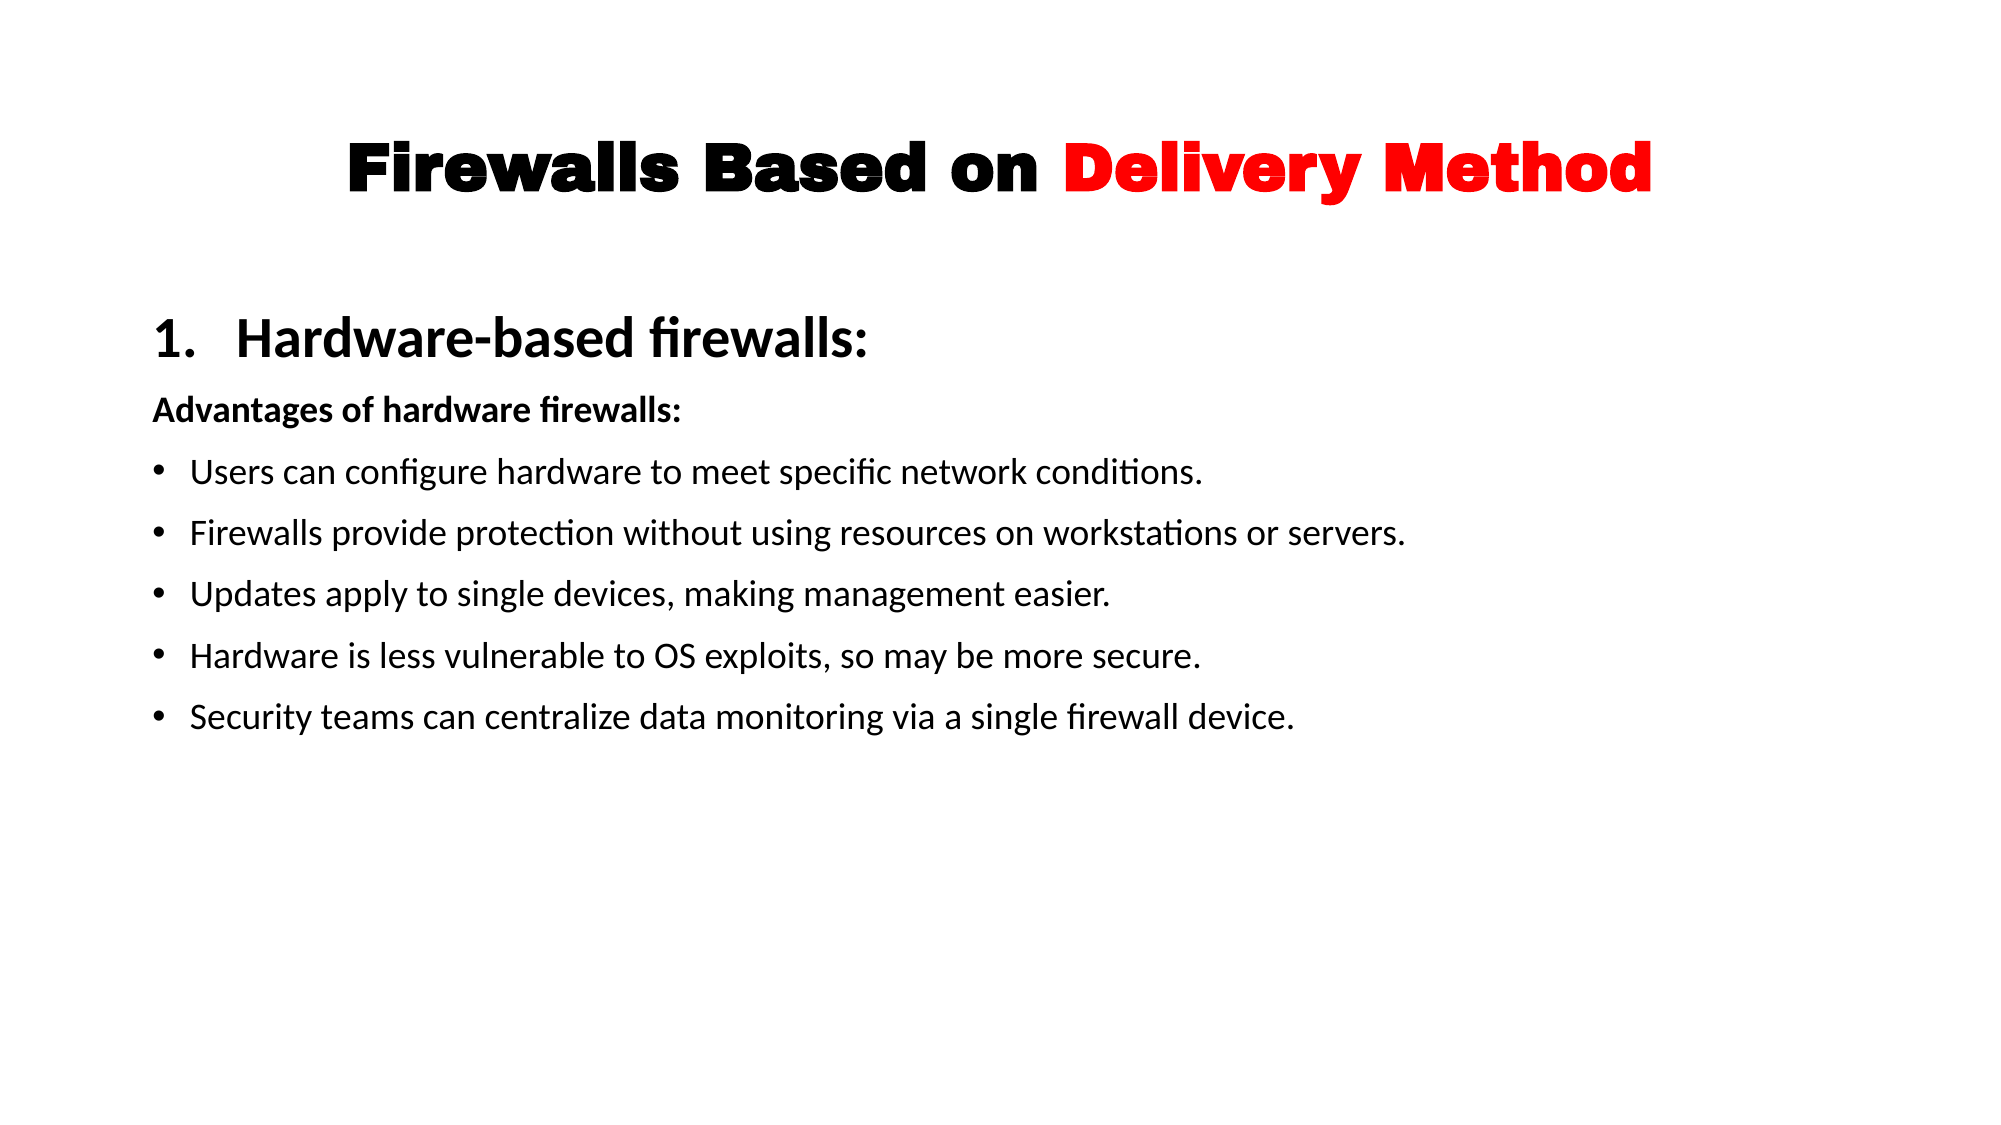

# Firewalls Based on Delivery Method
Hardware-based firewalls:
Advantages of hardware firewalls:
Users can configure hardware to meet specific network conditions.
Firewalls provide protection without using resources on workstations or servers.
Updates apply to single devices, making management easier.
Hardware is less vulnerable to OS exploits, so may be more secure.
Security teams can centralize data monitoring via a single firewall device.